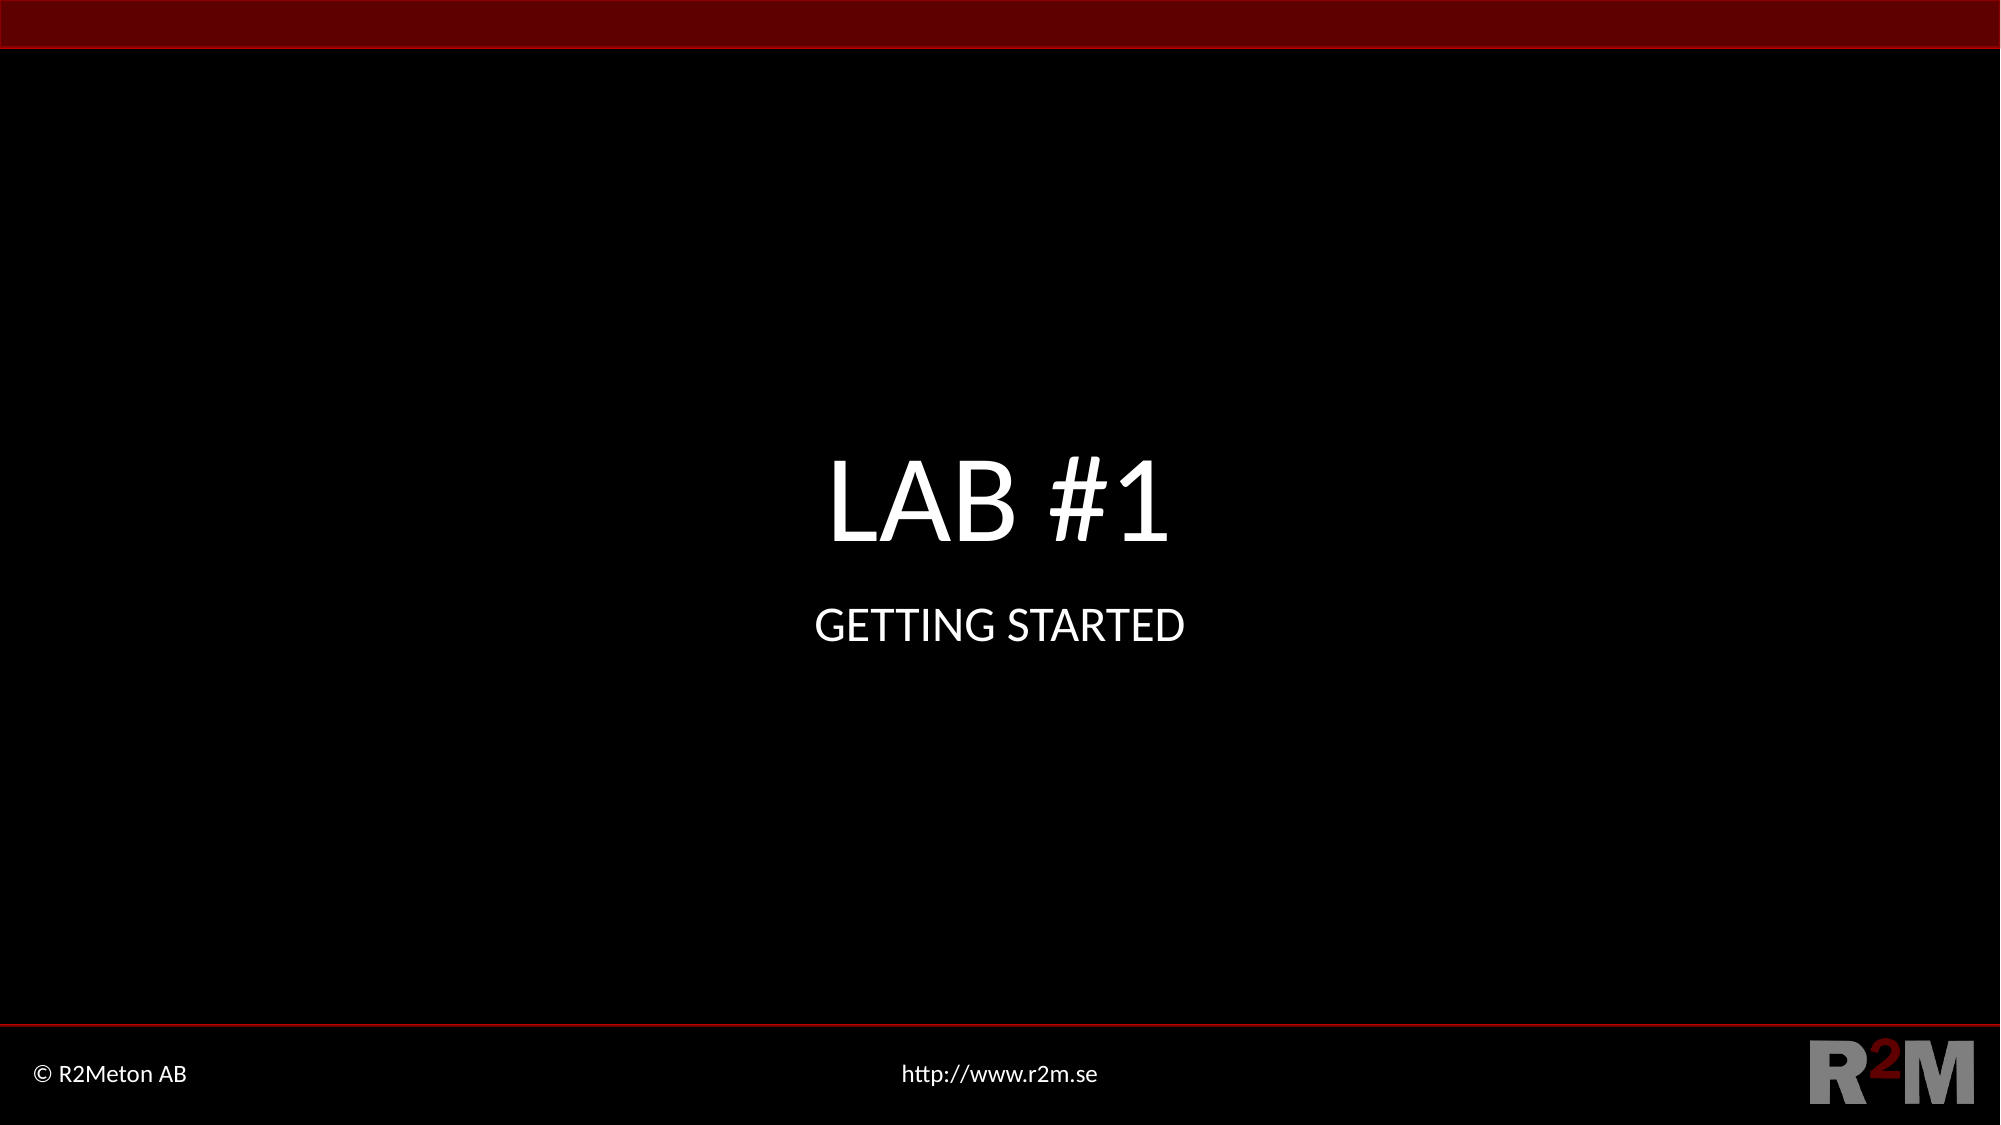

# LAB #1
GETTING STARTED
© R2Meton AB
http://www.r2m.se